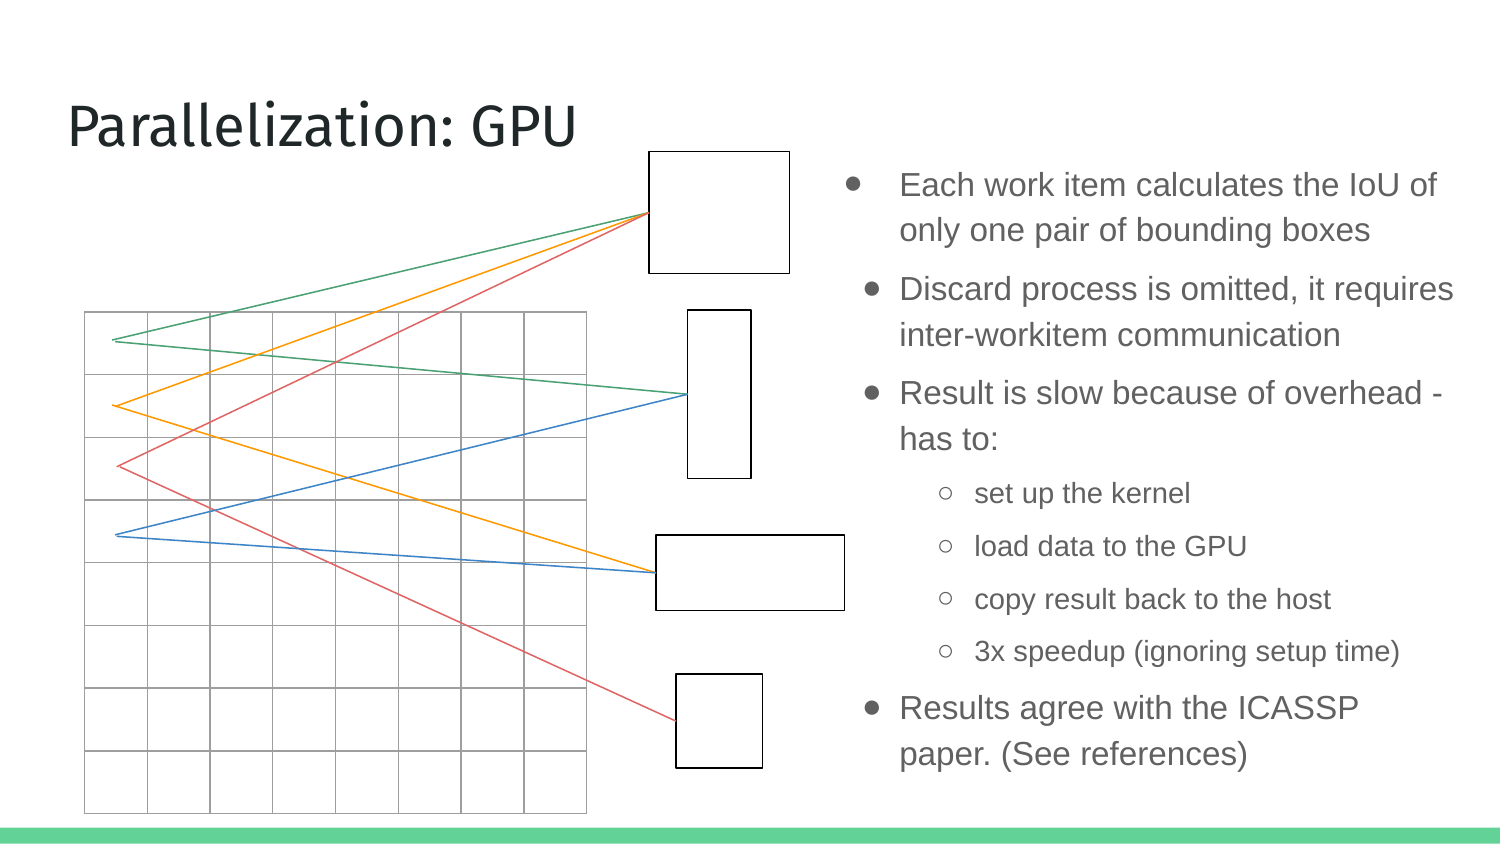

# Parallelization: GPU
Each work item calculates the IoU of only one pair of bounding boxes
Discard process is omitted, it requires inter-workitem communication
Result is slow because of overhead - has to:
set up the kernel
load data to the GPU
copy result back to the host
3x speedup (ignoring setup time)
Results agree with the ICASSP paper. (See references)

|  |  |  |  |  |  |  |  |
| --- | --- | --- | --- | --- | --- | --- | --- |
|  |  |  |  |  |  |  |  |
|  |  |  |  |  |  |  |  |
|  |  |  |  |  |  |  |  |
|  |  |  |  |  |  |  |  |
|  |  |  |  |  |  |  |  |
|  |  |  |  |  |  |  |  |
|  |  |  |  |  |  |  |  |